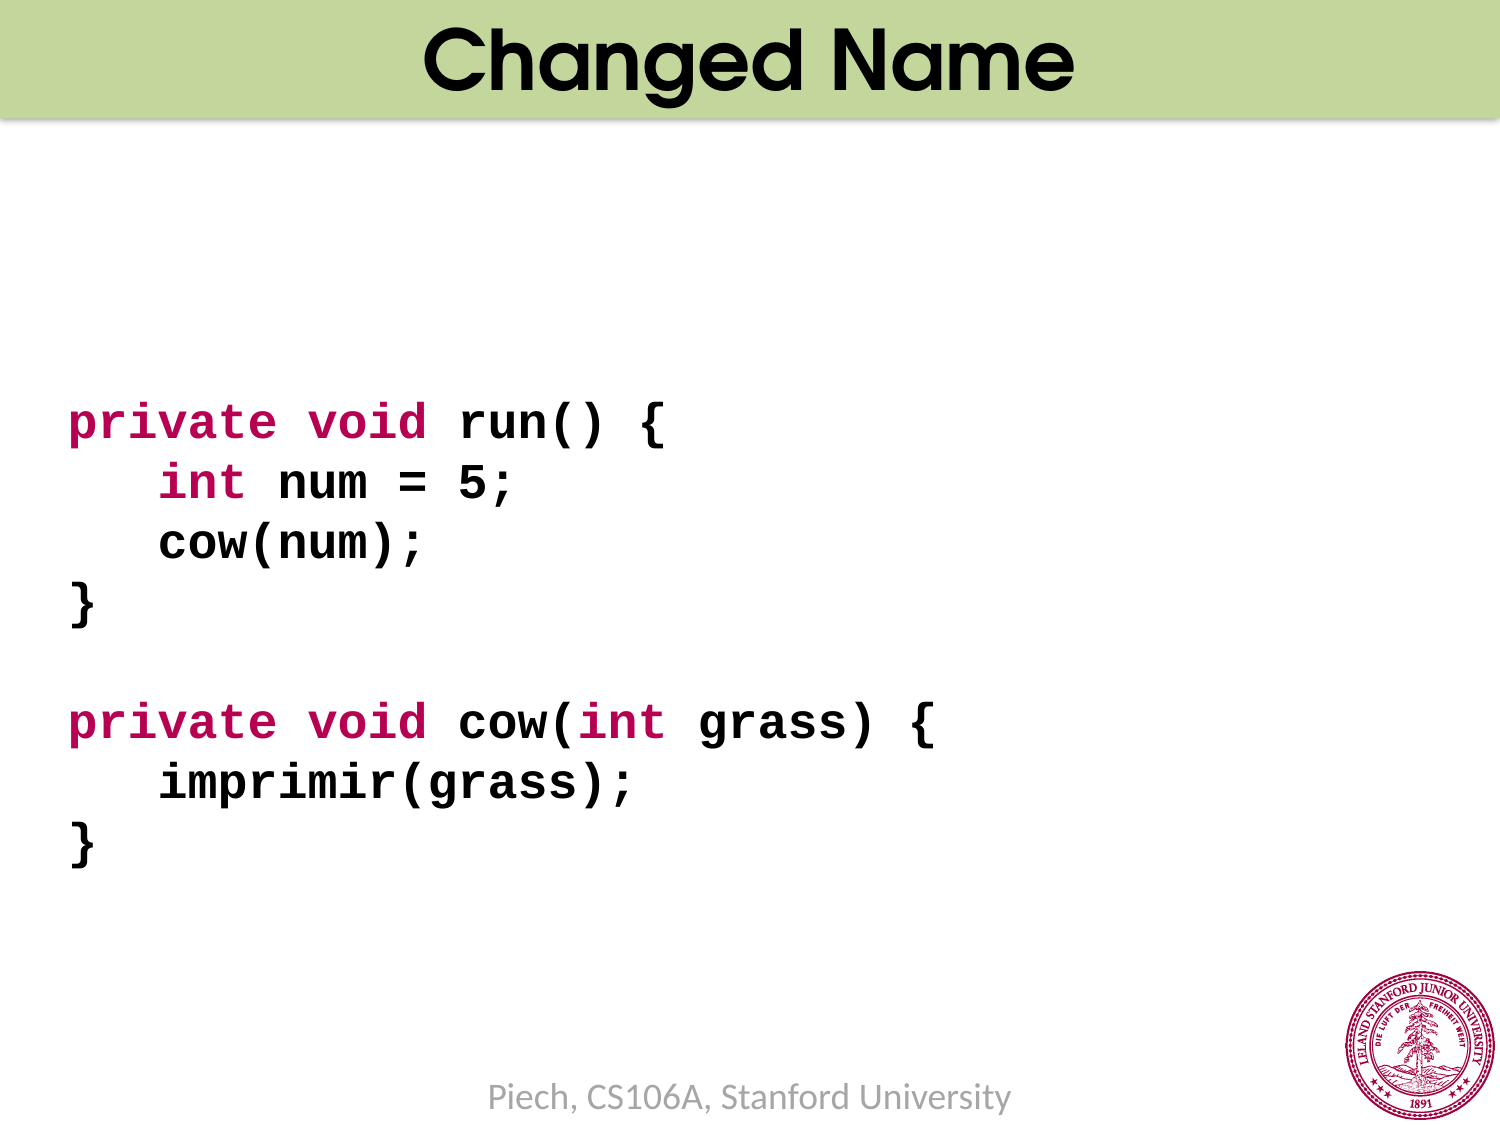

Changed Name

private void run() {
   int num = 5;
   cow(num);
}

private void cow(int grass) {
   imprimir(grass);
}